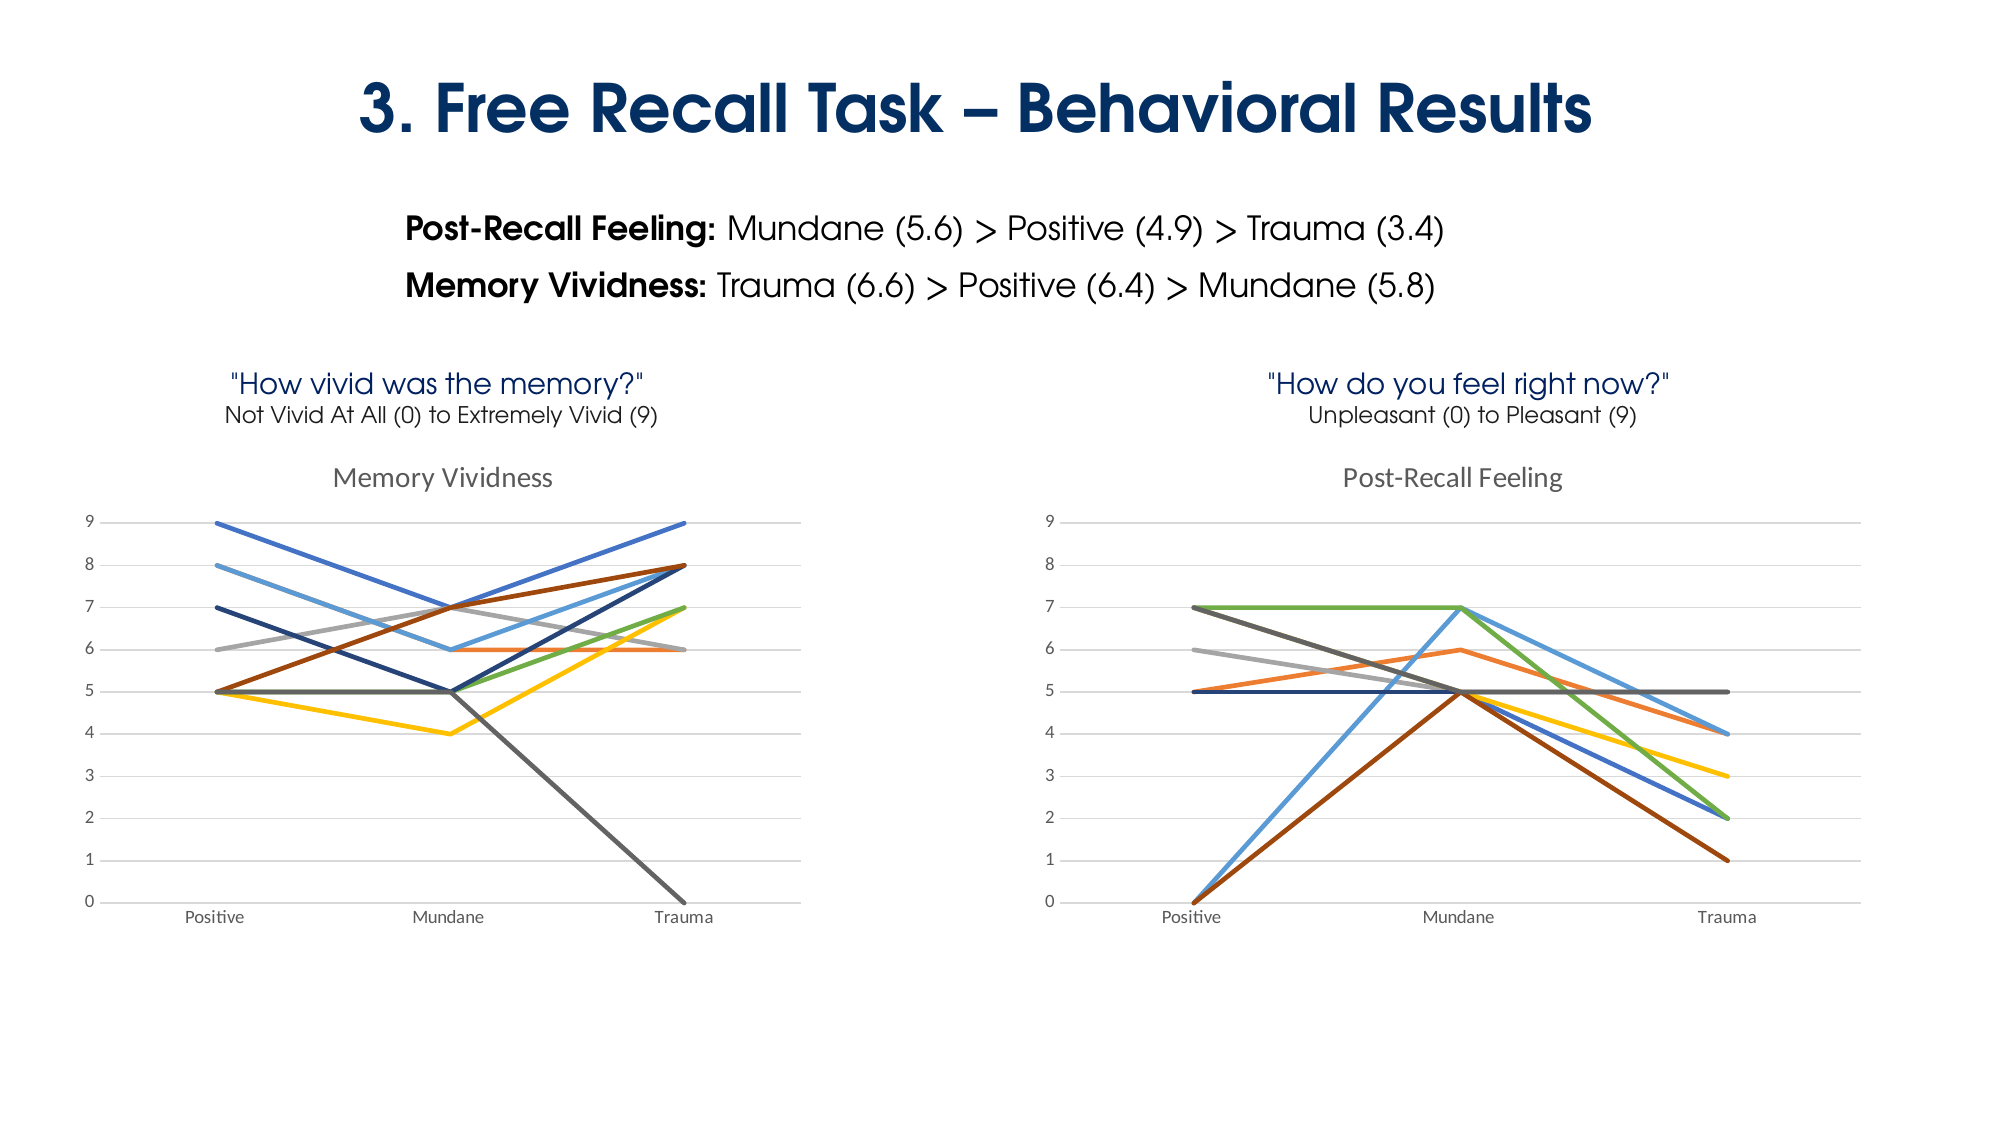

3. Free Recall Task – Behavioral Results
Post-Recall Feeling: Mundane (5.6) > Positive (4.9) > Trauma (3.4)
Memory Vividness: Trauma (6.6) > Positive (6.4) > Mundane (5.8)
"How vivid was the memory?"
Not Vivid At All (0) to Extremely Vivid (9)
"How do you feel right now?"
Unpleasant (0) to Pleasant (9)

### Chart: Memory Vividness

| Category | 1783 | 1784 | 1807 | 1808 | 1809 | 1811 | 1819 | 1820 | 1830 |
|---|---|---|---|---|---|---|---|---|---|
| Positive  | 9.0 | 8.0 | 6.0 | 5.0 | 8.0 | 5.0 | 7.0 | 5.0 | 5.0 |
| Mundane  | 7.0 | 6.0 | 7.0 | 4.0 | 6.0 | 5.0 | 5.0 | 7.0 | 5.0 |
| Trauma | 9.0 | 6.0 | 6.0 | 7.0 | 8.0 | 7.0 | 8.0 | 8.0 | 0.0 |

### Chart: Post-Recall Feeling

| Category | 1783 | 1784 | 1807 | 1808 | 1809 | 1811 | 1819 | 1820 | 1830 |
|---|---|---|---|---|---|---|---|---|---|
| Positive  | 7.0 | 5.0 | 6.0 | 7.0 | 0.0 | 7.0 | 5.0 | 0.0 | 7.0 |
| Mundane  | 5.0 | 6.0 | 5.0 | 5.0 | 7.0 | 7.0 | 5.0 | 5.0 | 5.0 |
| Trauma | 2.0 | 4.0 | 5.0 | 3.0 | 4.0 | 2.0 | 5.0 | 1.0 | 5.0 |